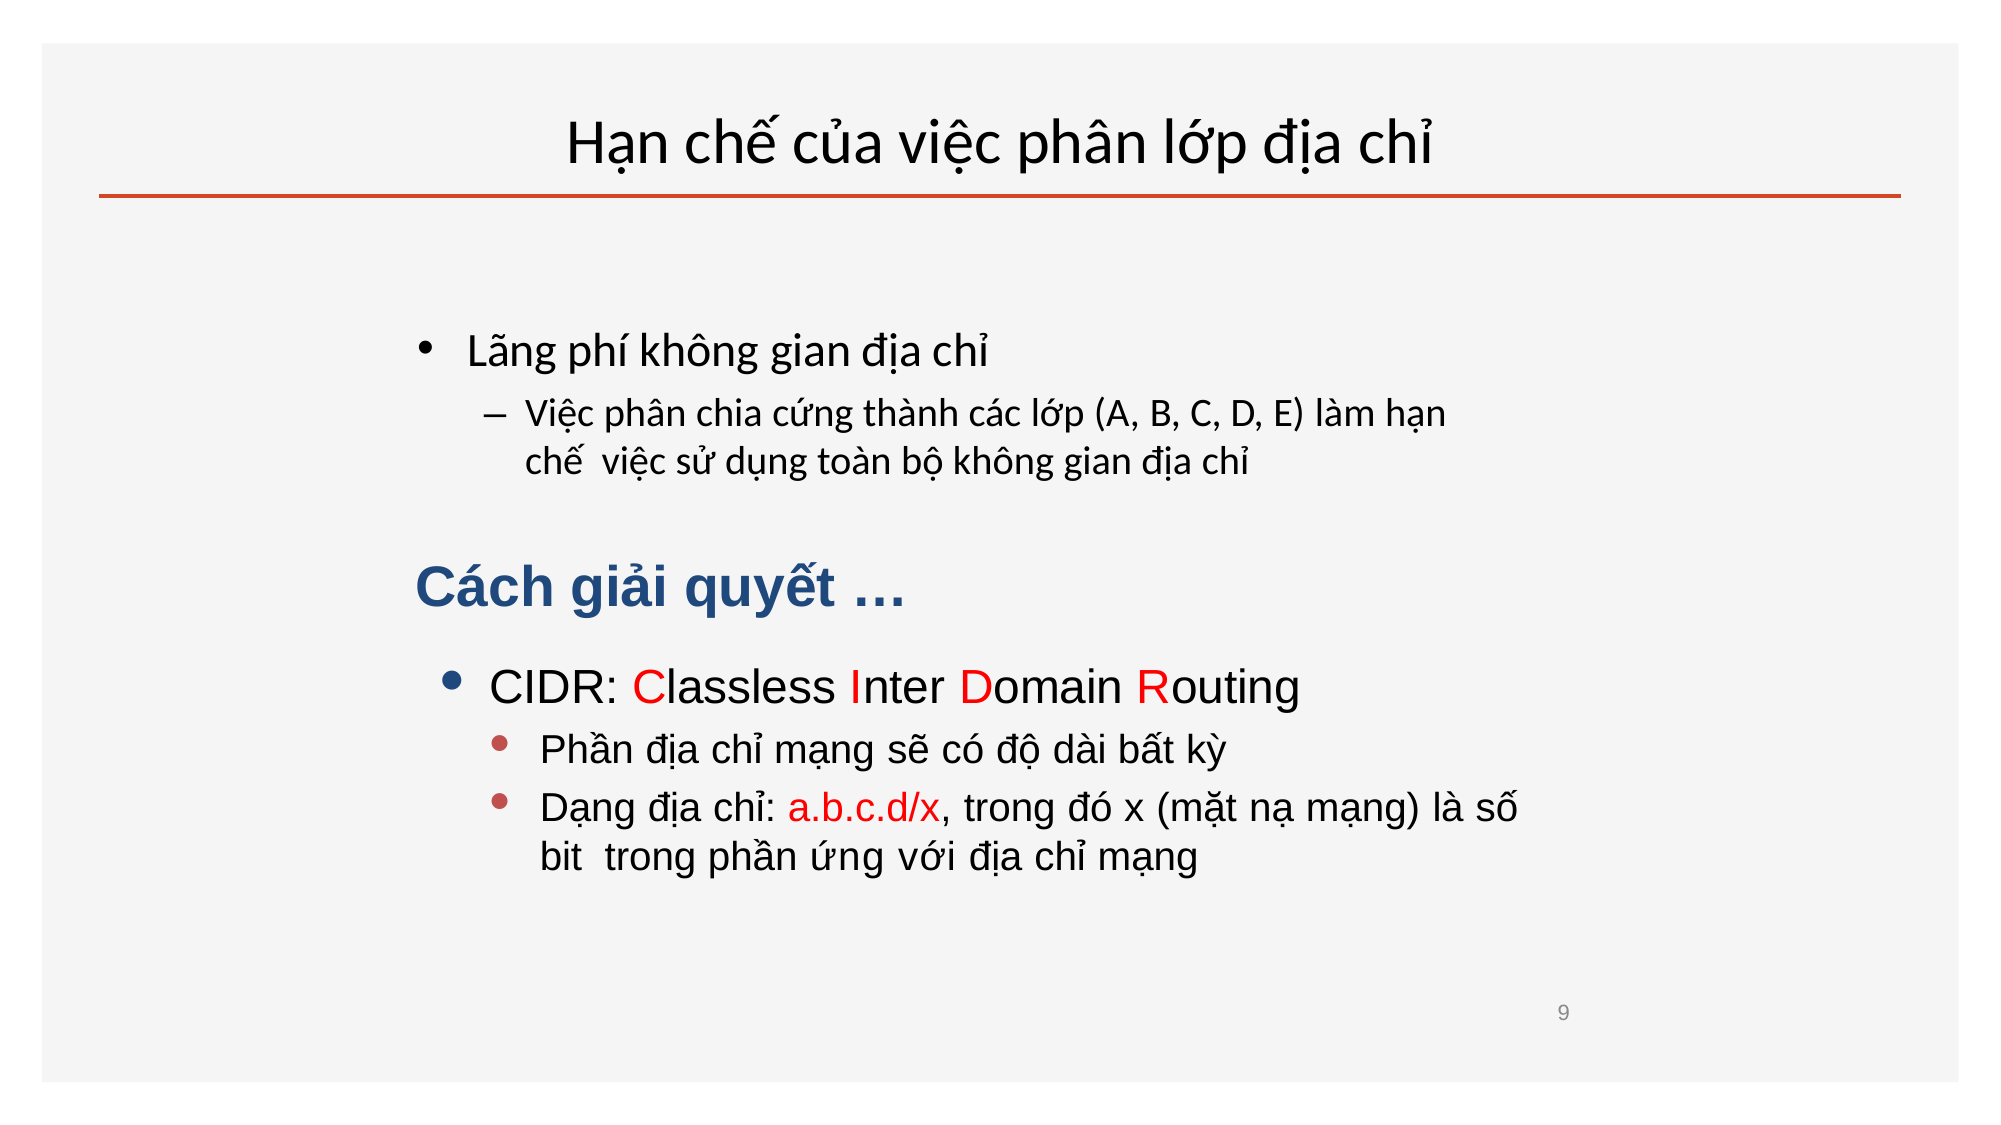

# Hạn chế của việc phân lớp địa chỉ
Lãng phí không gian địa chỉ
–	Việc phân chia cứng thành các lớp (A, B, C, D, E) làm hạn chế  việc sử dụng toàn bộ không gian địa chỉ

Cách giải quyết …
CIDR: Classless Inter Domain Routing
Phần địa chỉ mạng sẽ có độ dài bất kỳ
Dạng địa chỉ: a.b.c.d/x, trong đó x (mặt nạ mạng) là số bit  trong phần ứng với địa chỉ mạng
9